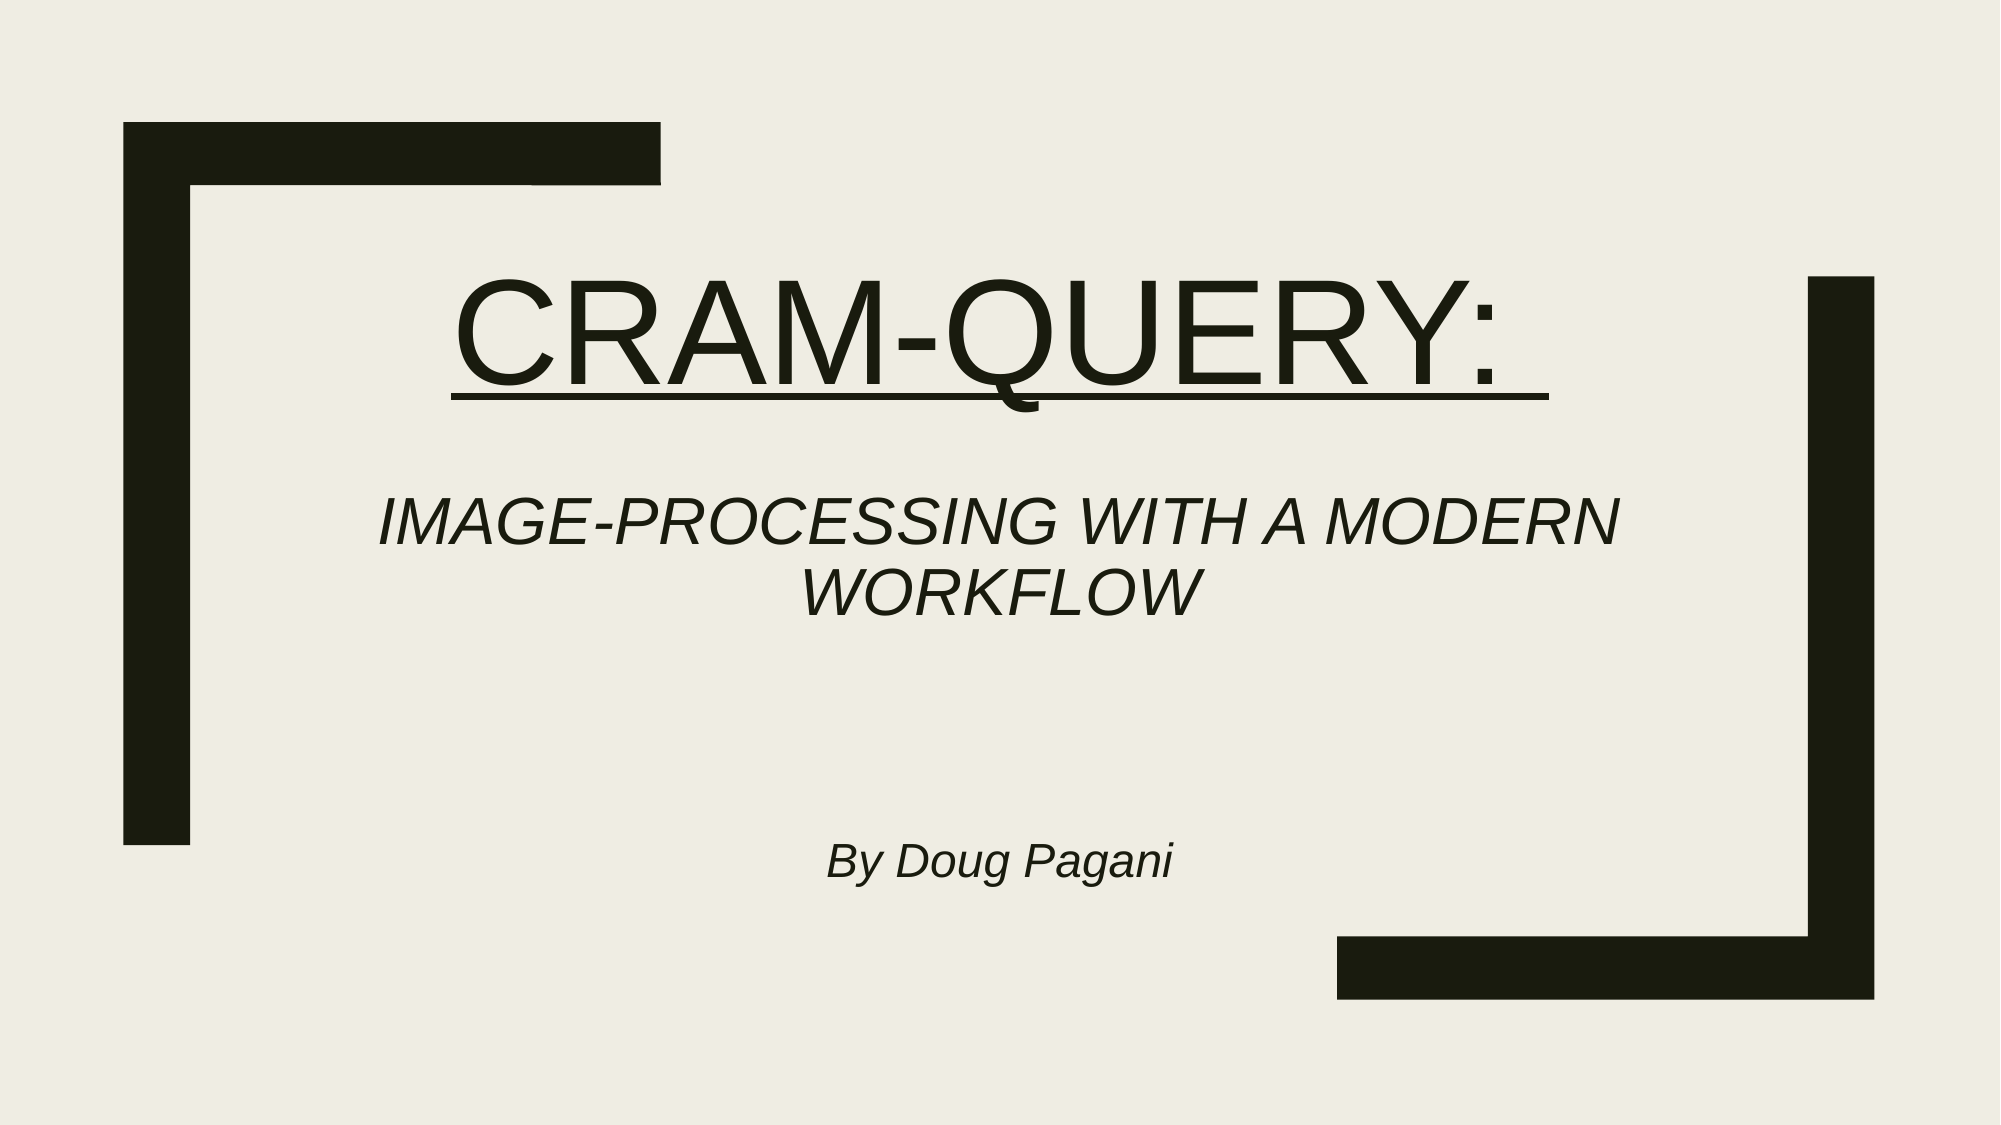

# Cram-Query: Image-Processing with a modern workflow
By Doug Pagani